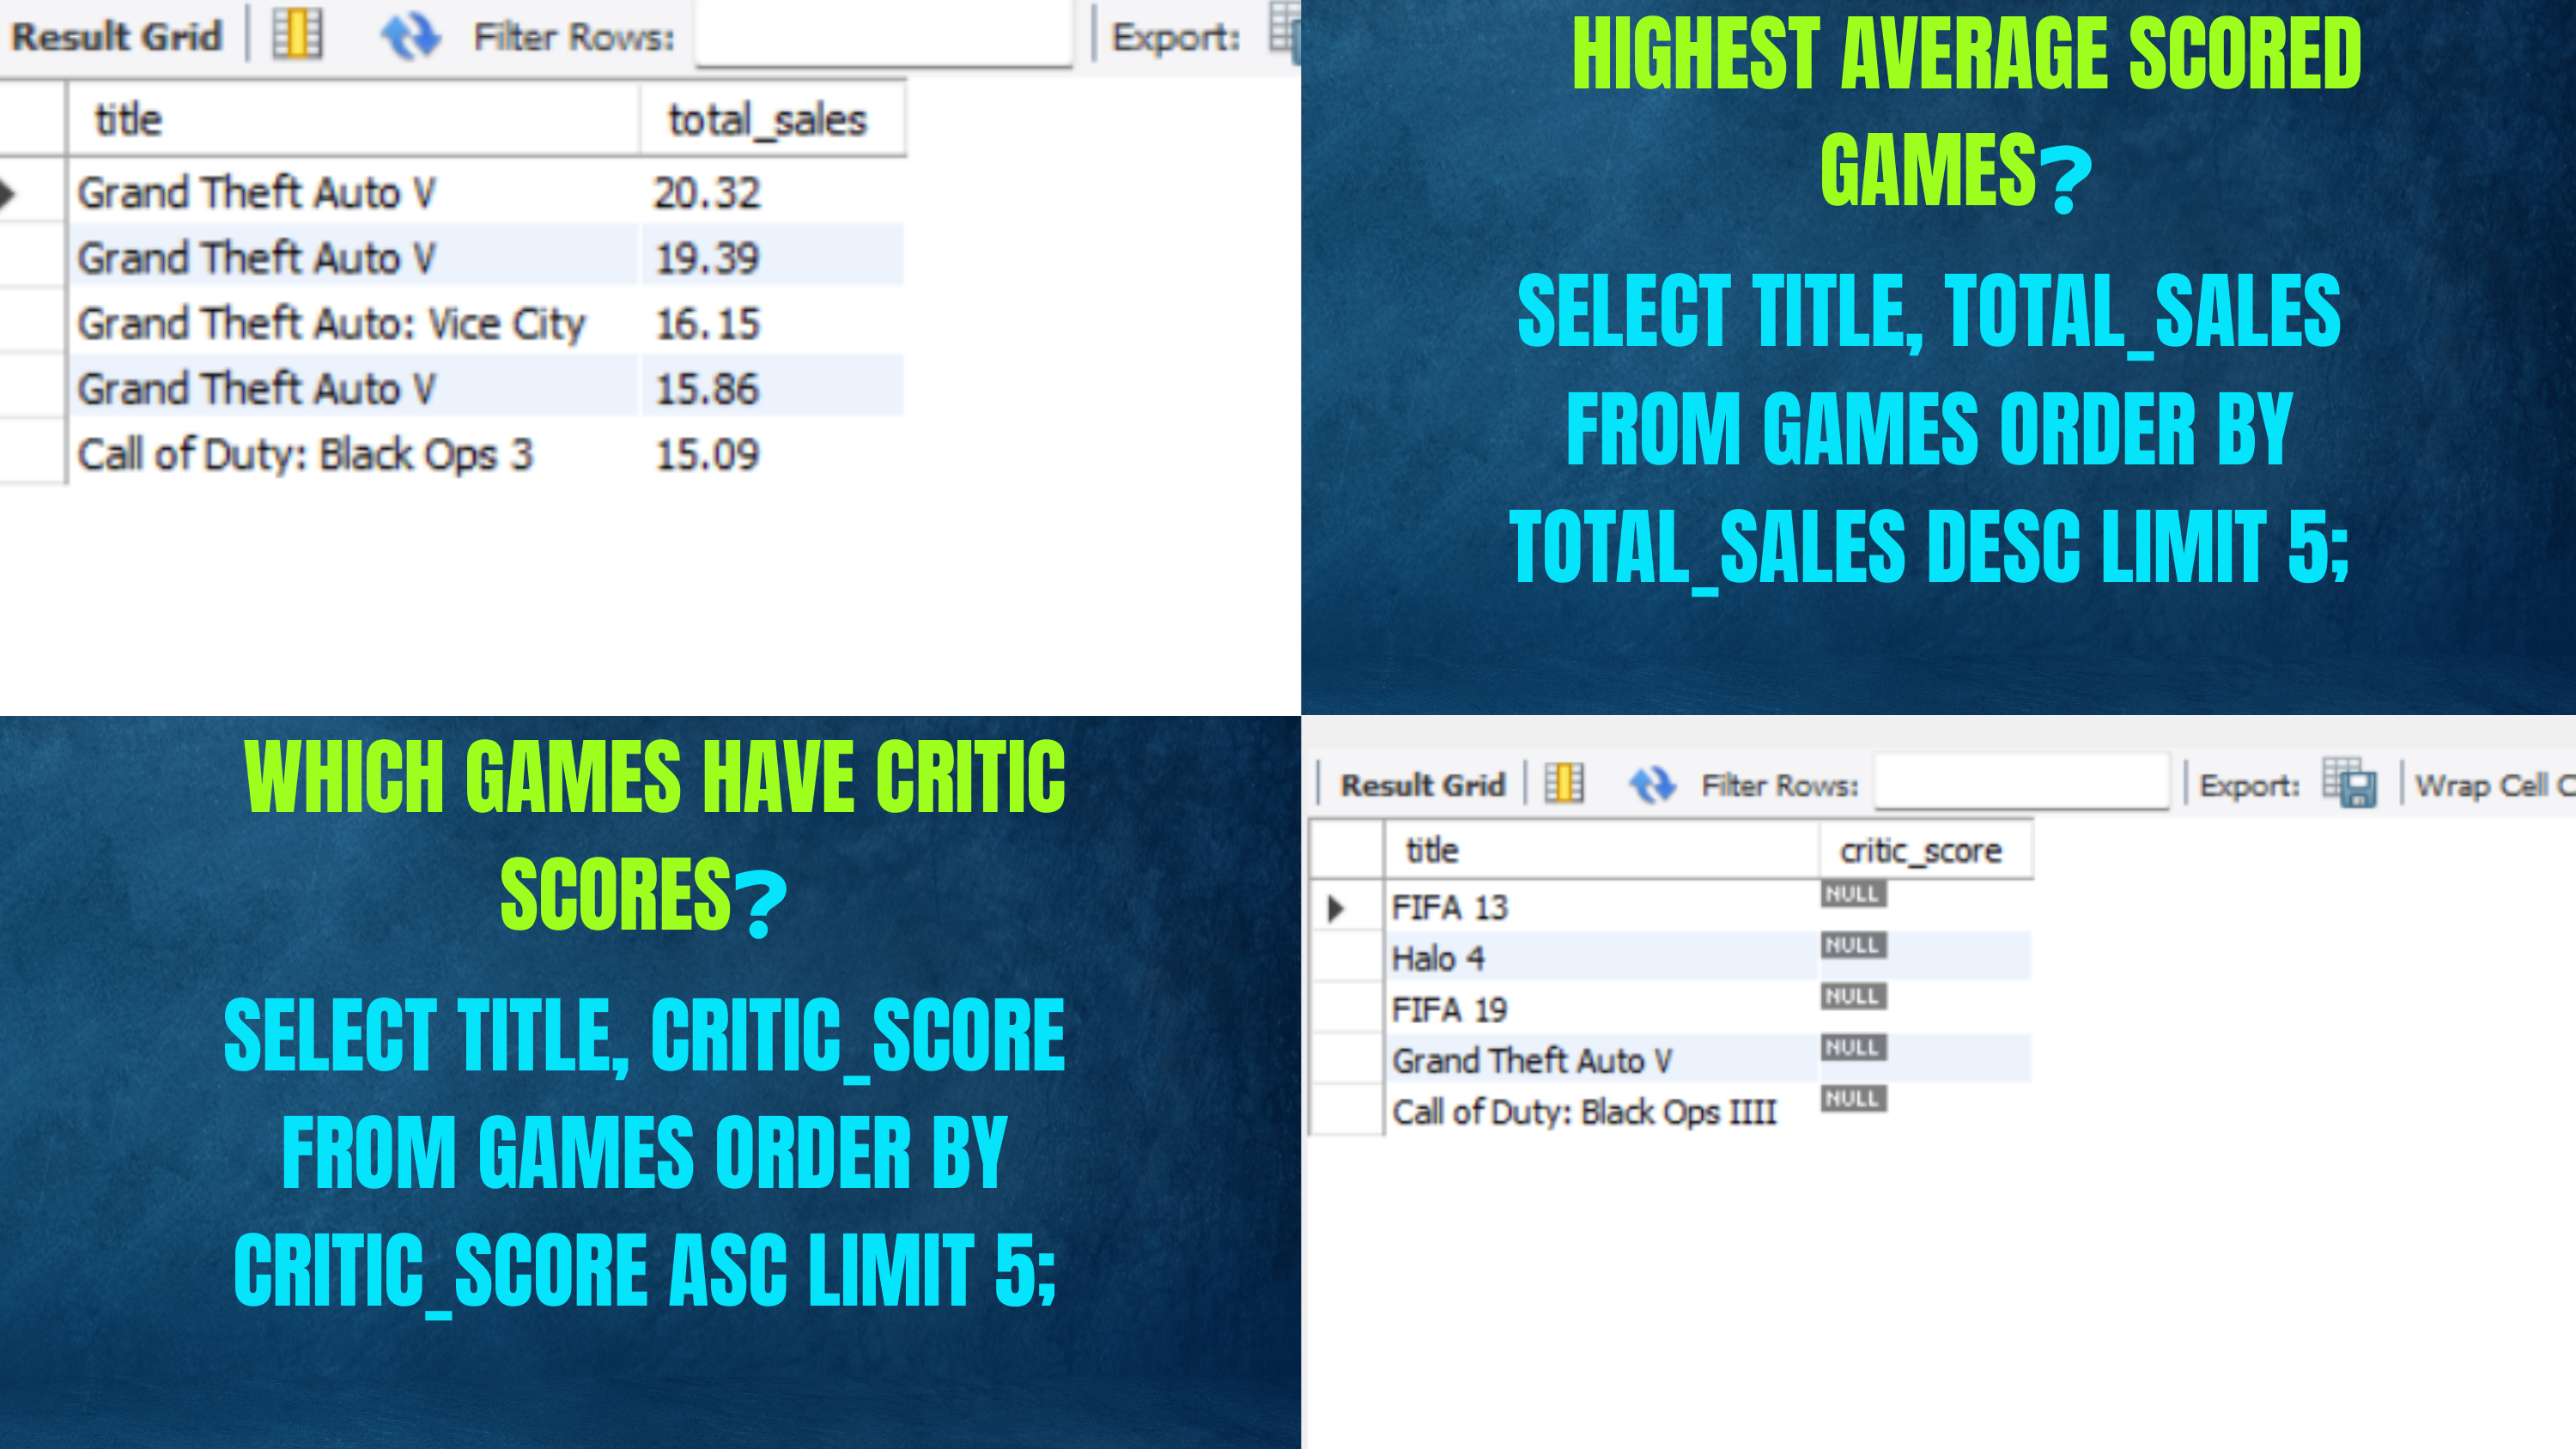

HIGHEST AVERAGE SCORED GAMES❓
SELECT TITLE, TOTAL_SALES FROM GAMES ORDER BY TOTAL_SALES DESC LIMIT 5;
 WHICH GAMES HAVE CRITIC SCORES❓

SELECT TITLE, CRITIC_SCORE FROM GAMES ORDER BY CRITIC_SCORE ASC LIMIT 5;